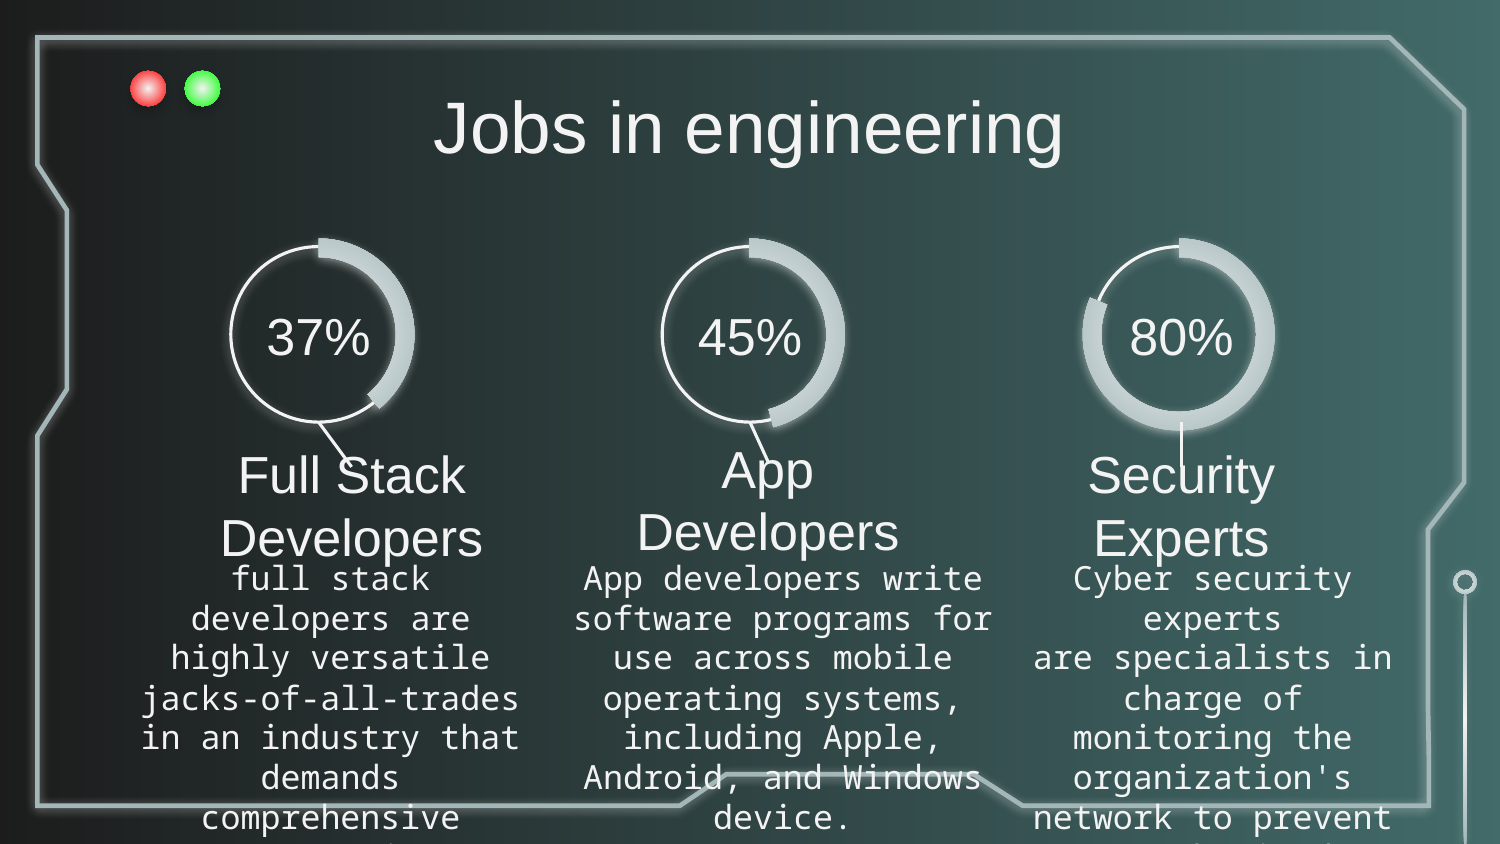

Jobs in engineering

# 37%
45%
80%
App Developers
Full Stack Developers
Security Experts
full stack developers are highly versatile jacks-of-all-trades in an industry that demands comprehensive programming knowledge
App developers write software programs for use across mobile operating systems, including Apple, Android, and Windows device.
Cyber security experts are specialists in charge of monitoring the organization's network to prevent unauthorized access.